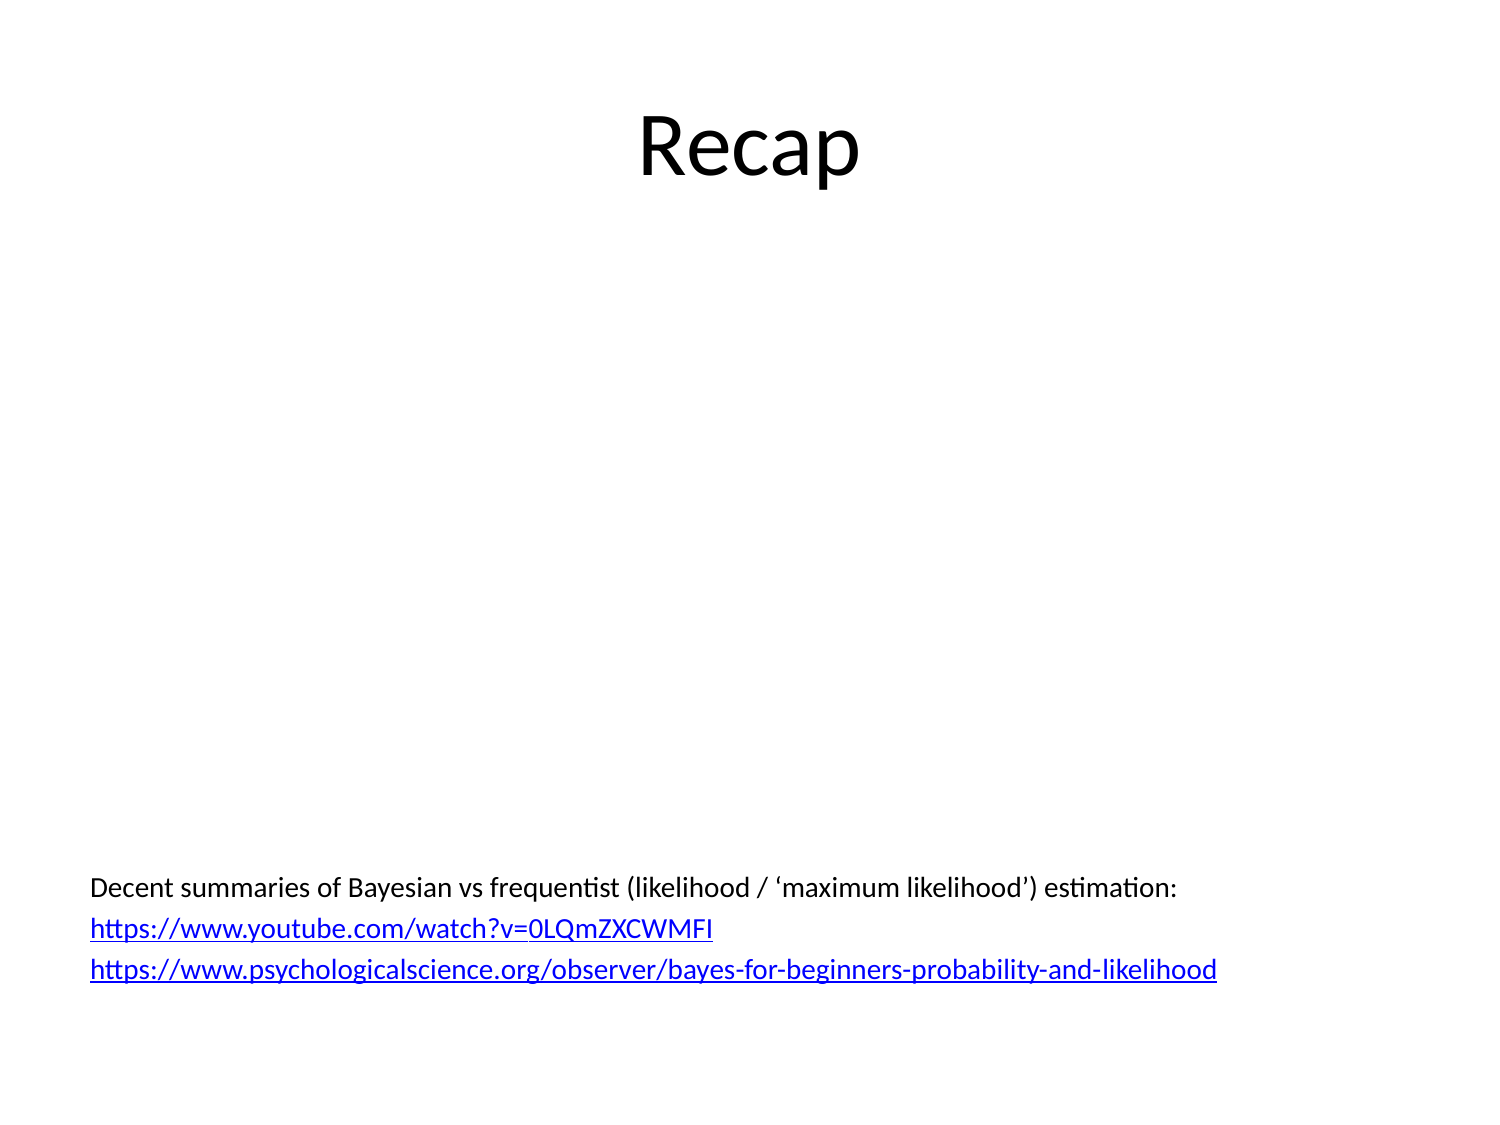

# Recap
Decent summaries of Bayesian vs frequentist (likelihood / ‘maximum likelihood’) estimation:
https://www.youtube.com/watch?v=0LQmZXCWMFI
https://www.psychologicalscience.org/observer/bayes-for-beginners-probability-and-likelihood